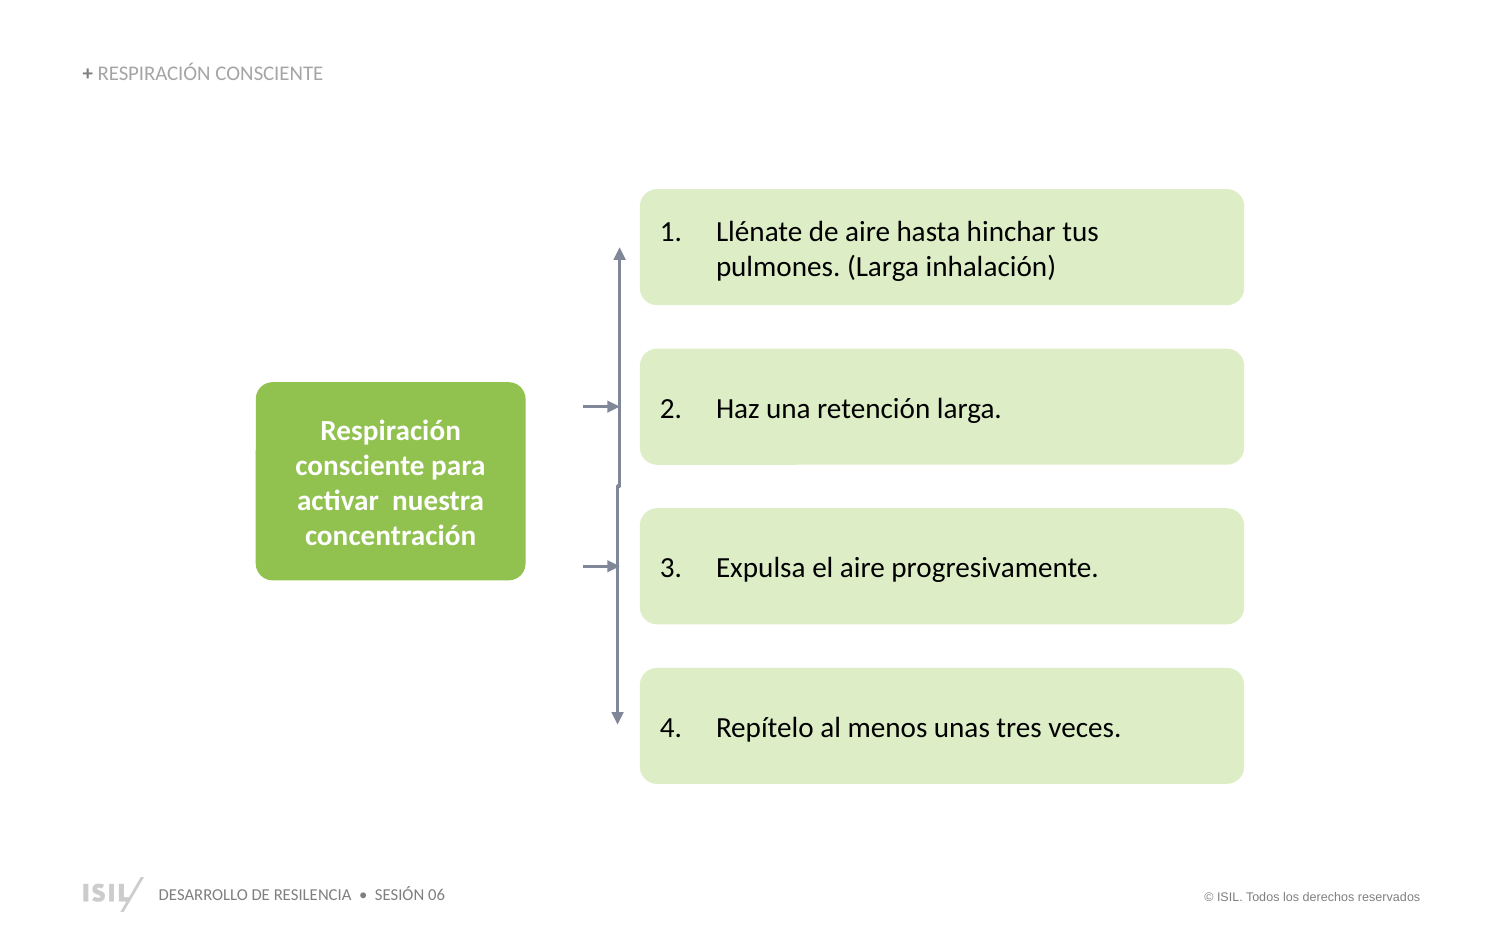

+ RESPIRACIÓN CONSCIENTE
Llénate de aire hasta hinchar tus pulmones. (Larga inhalación)
Haz una retención larga.
Respiración consciente para activar  nuestra concentración
Expulsa el aire progresivamente.
Repítelo al menos unas tres veces.